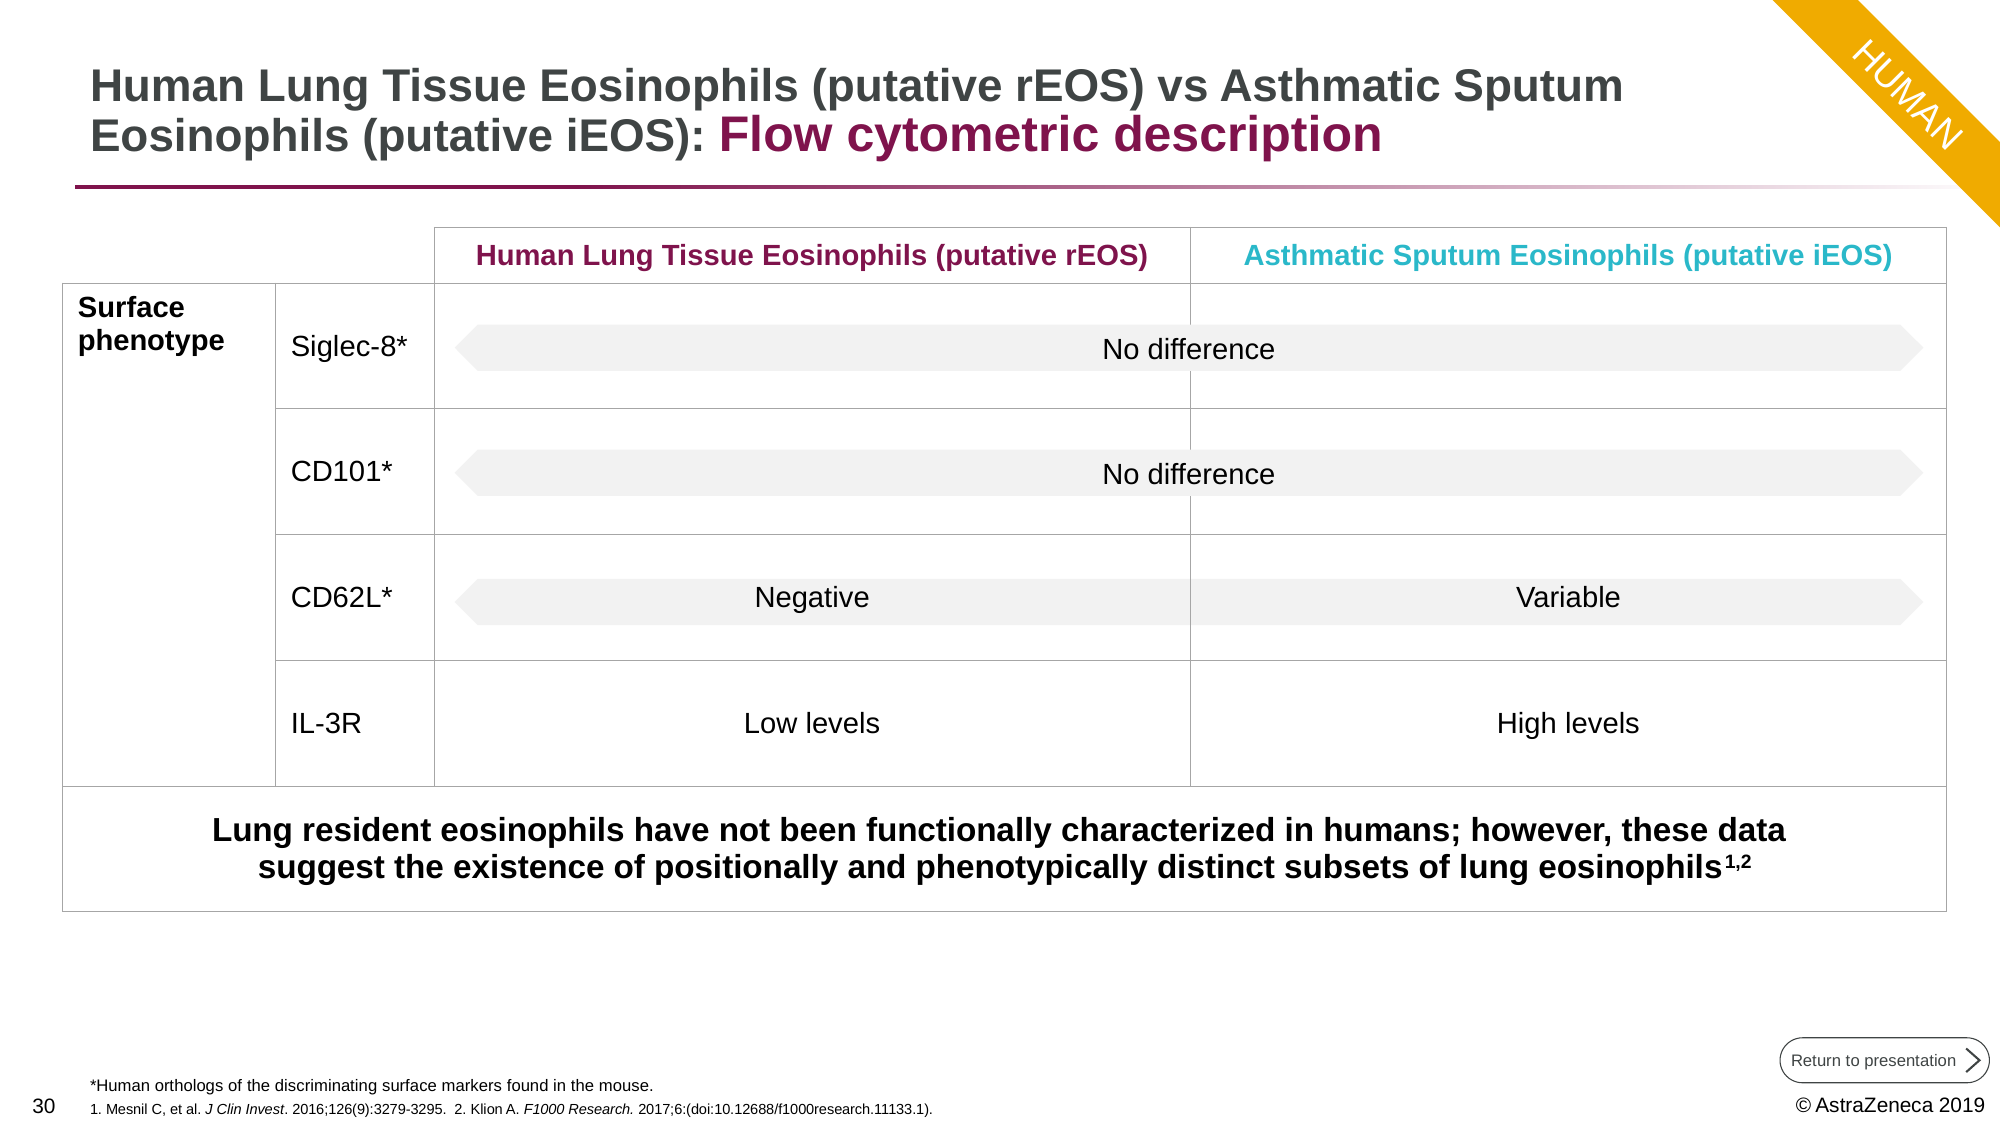

HUMAN
# Human Lung Tissue Eosinophils (putative rEOS) vs Asthmatic Sputum Eosinophils (putative iEOS): Flow cytometric description
|  |  | Human Lung Tissue Eosinophils (putative rEOS) | Asthmatic Sputum Eosinophils (putative iEOS) |
| --- | --- | --- | --- |
| Surface phenotype | Siglec-8\* |  |  |
|  | CD101\* |  |  |
|  | CD62L\* | Negative | Variable |
|  | IL-3R | Low levels | High levels |
| Lung resident eosinophils have not been functionally characterized in humans; however, these data suggest the existence of positionally and phenotypically distinct subsets of lung eosinophils1,2 |  |  |  |
No difference
No difference

*Human orthologs of the discriminating surface markers found in the mouse.
1. Mesnil C, et al. J Clin Invest. 2016;126(9):3279-3295.  2. Klion A. F1000 Research. 2017;6:(doi:10.12688/f1000research.11133.1).
Return to presentation

30